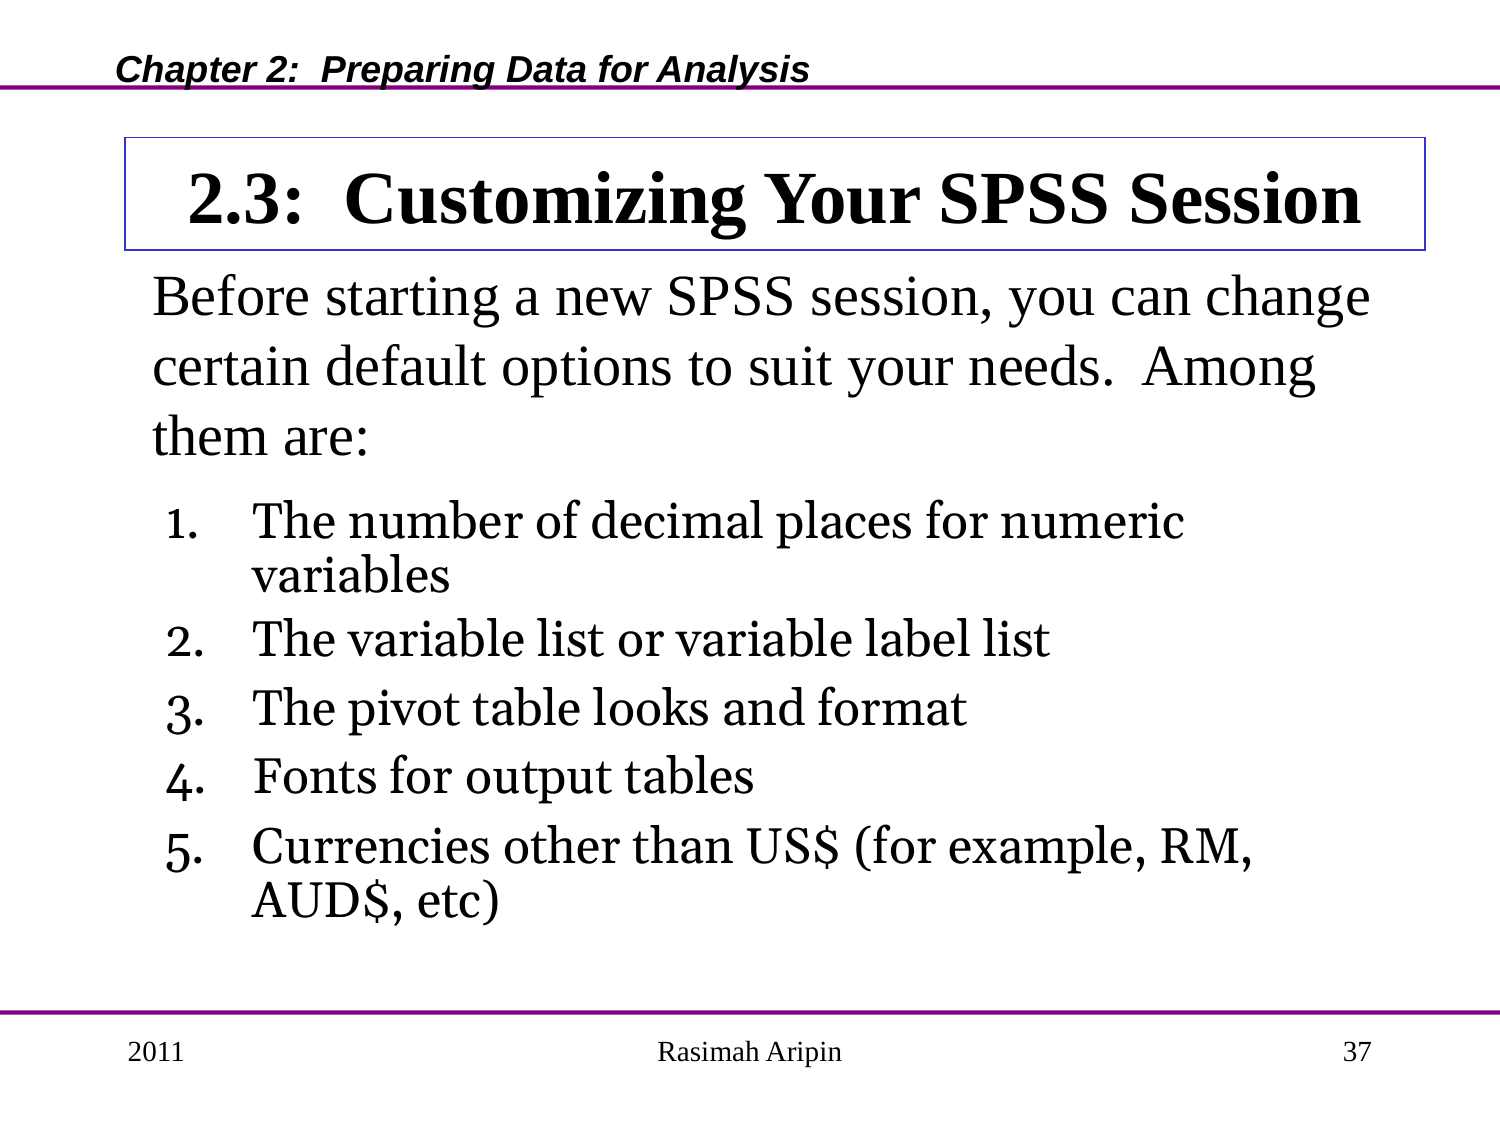

Chapter 2:  Preparing Data for Analysis
# 2.3:  Customizing Your SPSS Session
Before starting a new SPSS session, you can change certain default options to suit your needs.  Among them are:
The number of decimal places for numeric variables
The variable list or variable label list
The pivot table looks and format
Fonts for output tables
Currencies other than US$ (for example, RM, AUD$, etc)
2011
Rasimah Aripin
37